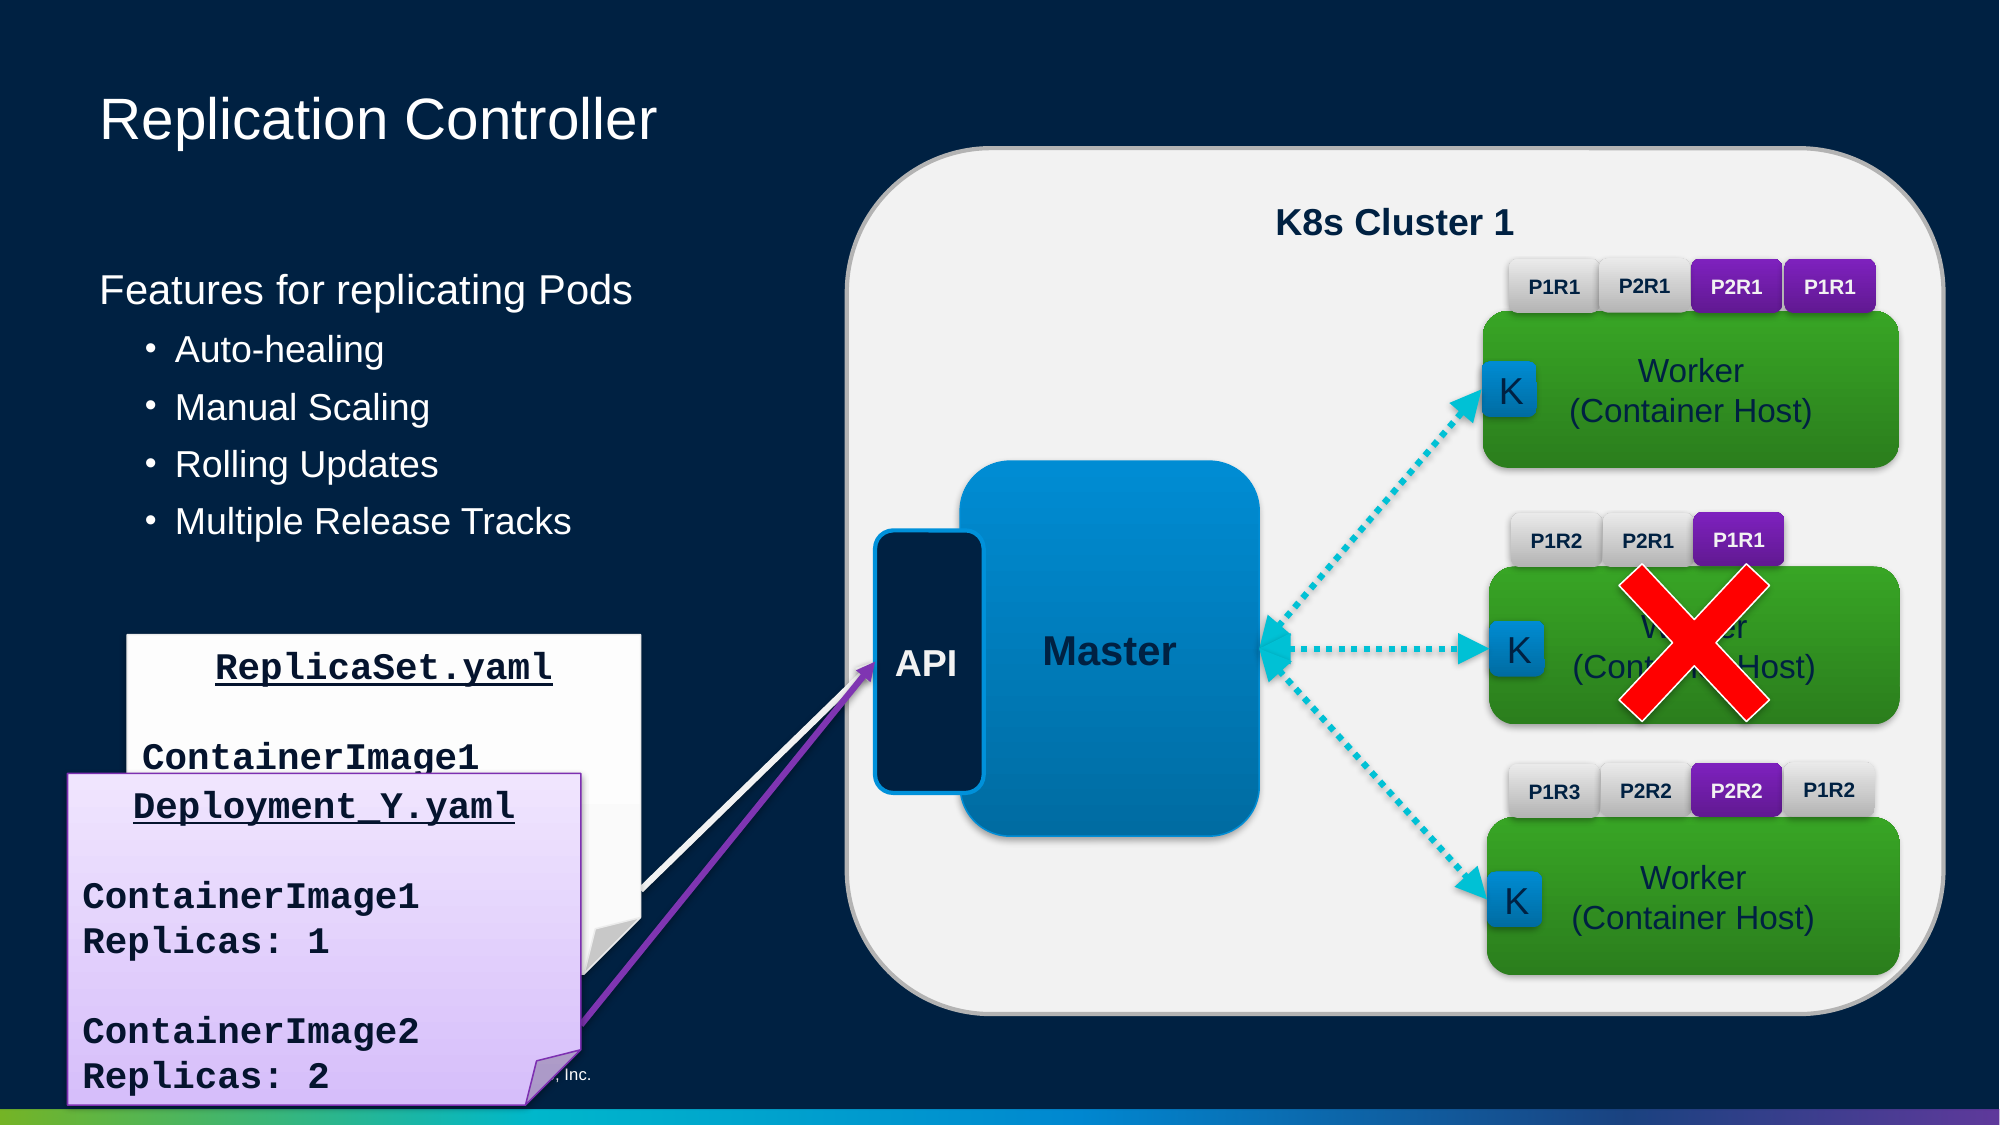

# Replication Controller
K8s Cluster 1
P2R1
P1R1
P2R1
P1R1
Features for replicating Pods
Auto-healing
Manual Scaling
Rolling Updates
Multiple Release Tracks
Worker
(Container Host)
K
Master
API

P1R1
P1R2
P2R1
Worker
(Container Host)
K
ReplicaSet.yaml

ContainerImage1
Replicas: 3

ContainerImage2
Replicas: 2

P1R2
P2R2
P2R2
P1R3
Deployment_Y.yaml

ContainerImage1
Replicas: 1

ContainerImage2
Replicas: 2
Worker
(Container Host)
K
11